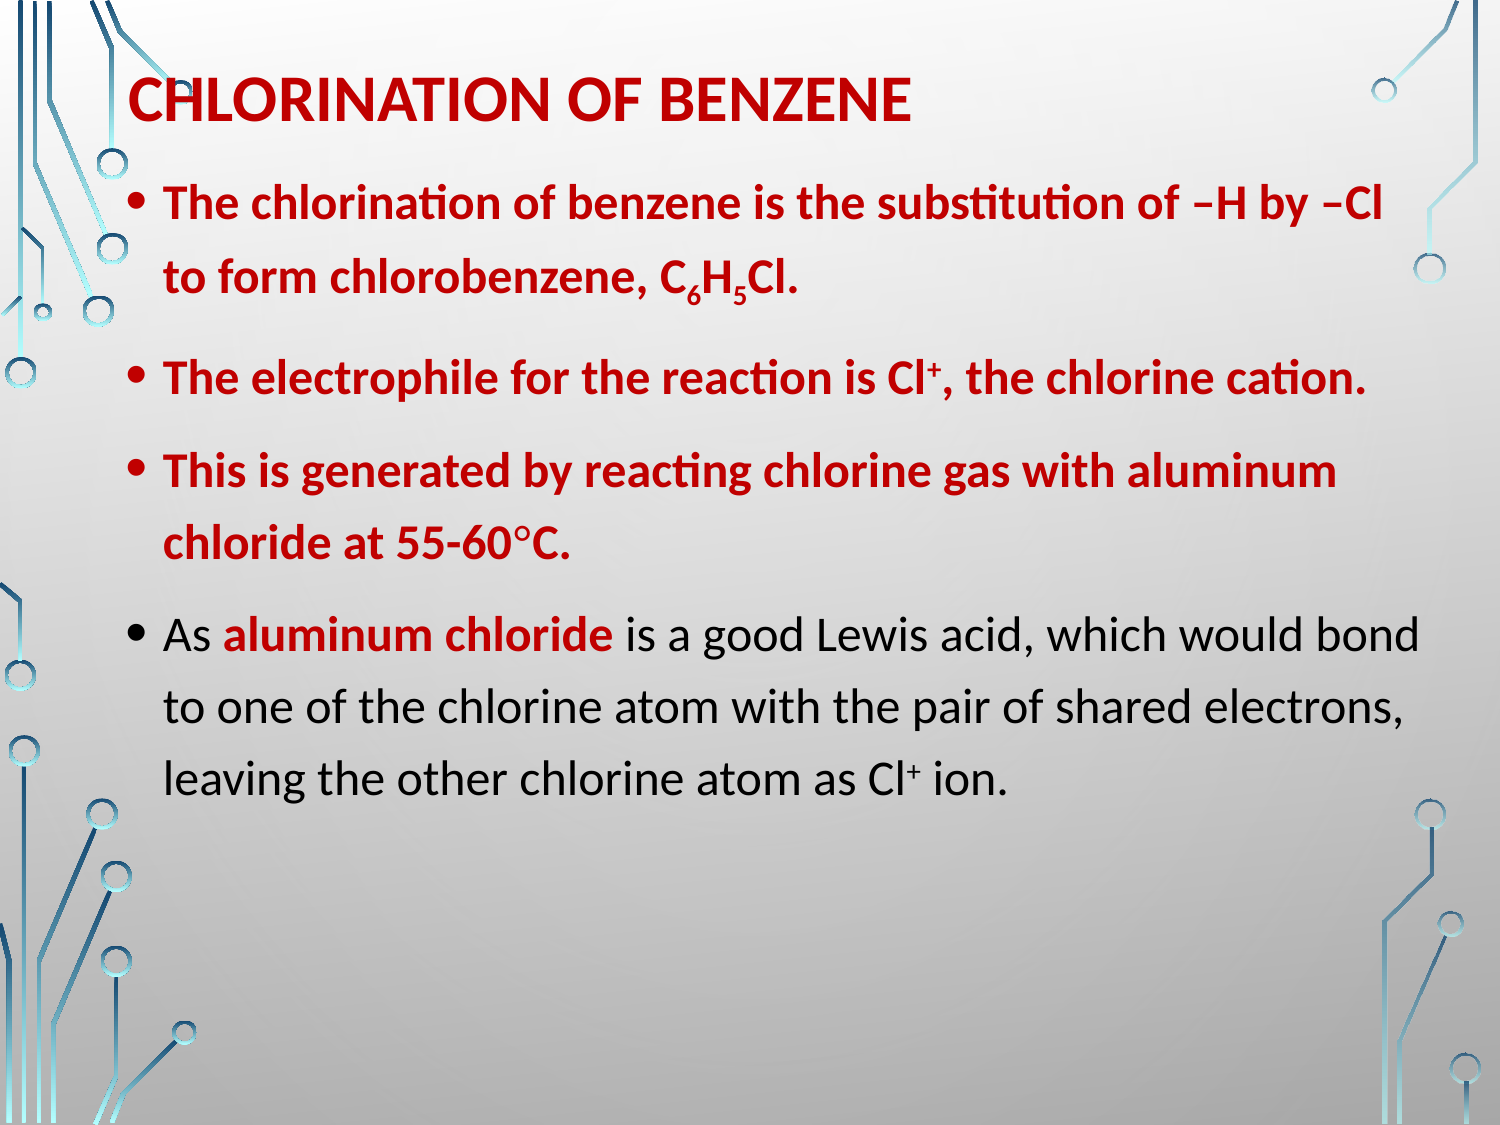

# Chlorination of benzene
The chlorination of benzene is the substitution of –H by –Cl to form chlorobenzene, C6H5Cl.
The electrophile for the reaction is Cl+, the chlorine cation.
This is generated by reacting chlorine gas with aluminum chloride at 55-60°C.
As aluminum chloride is a good Lewis acid, which would bond to one of the chlorine atom with the pair of shared electrons, leaving the other chlorine atom as Cl+ ion.